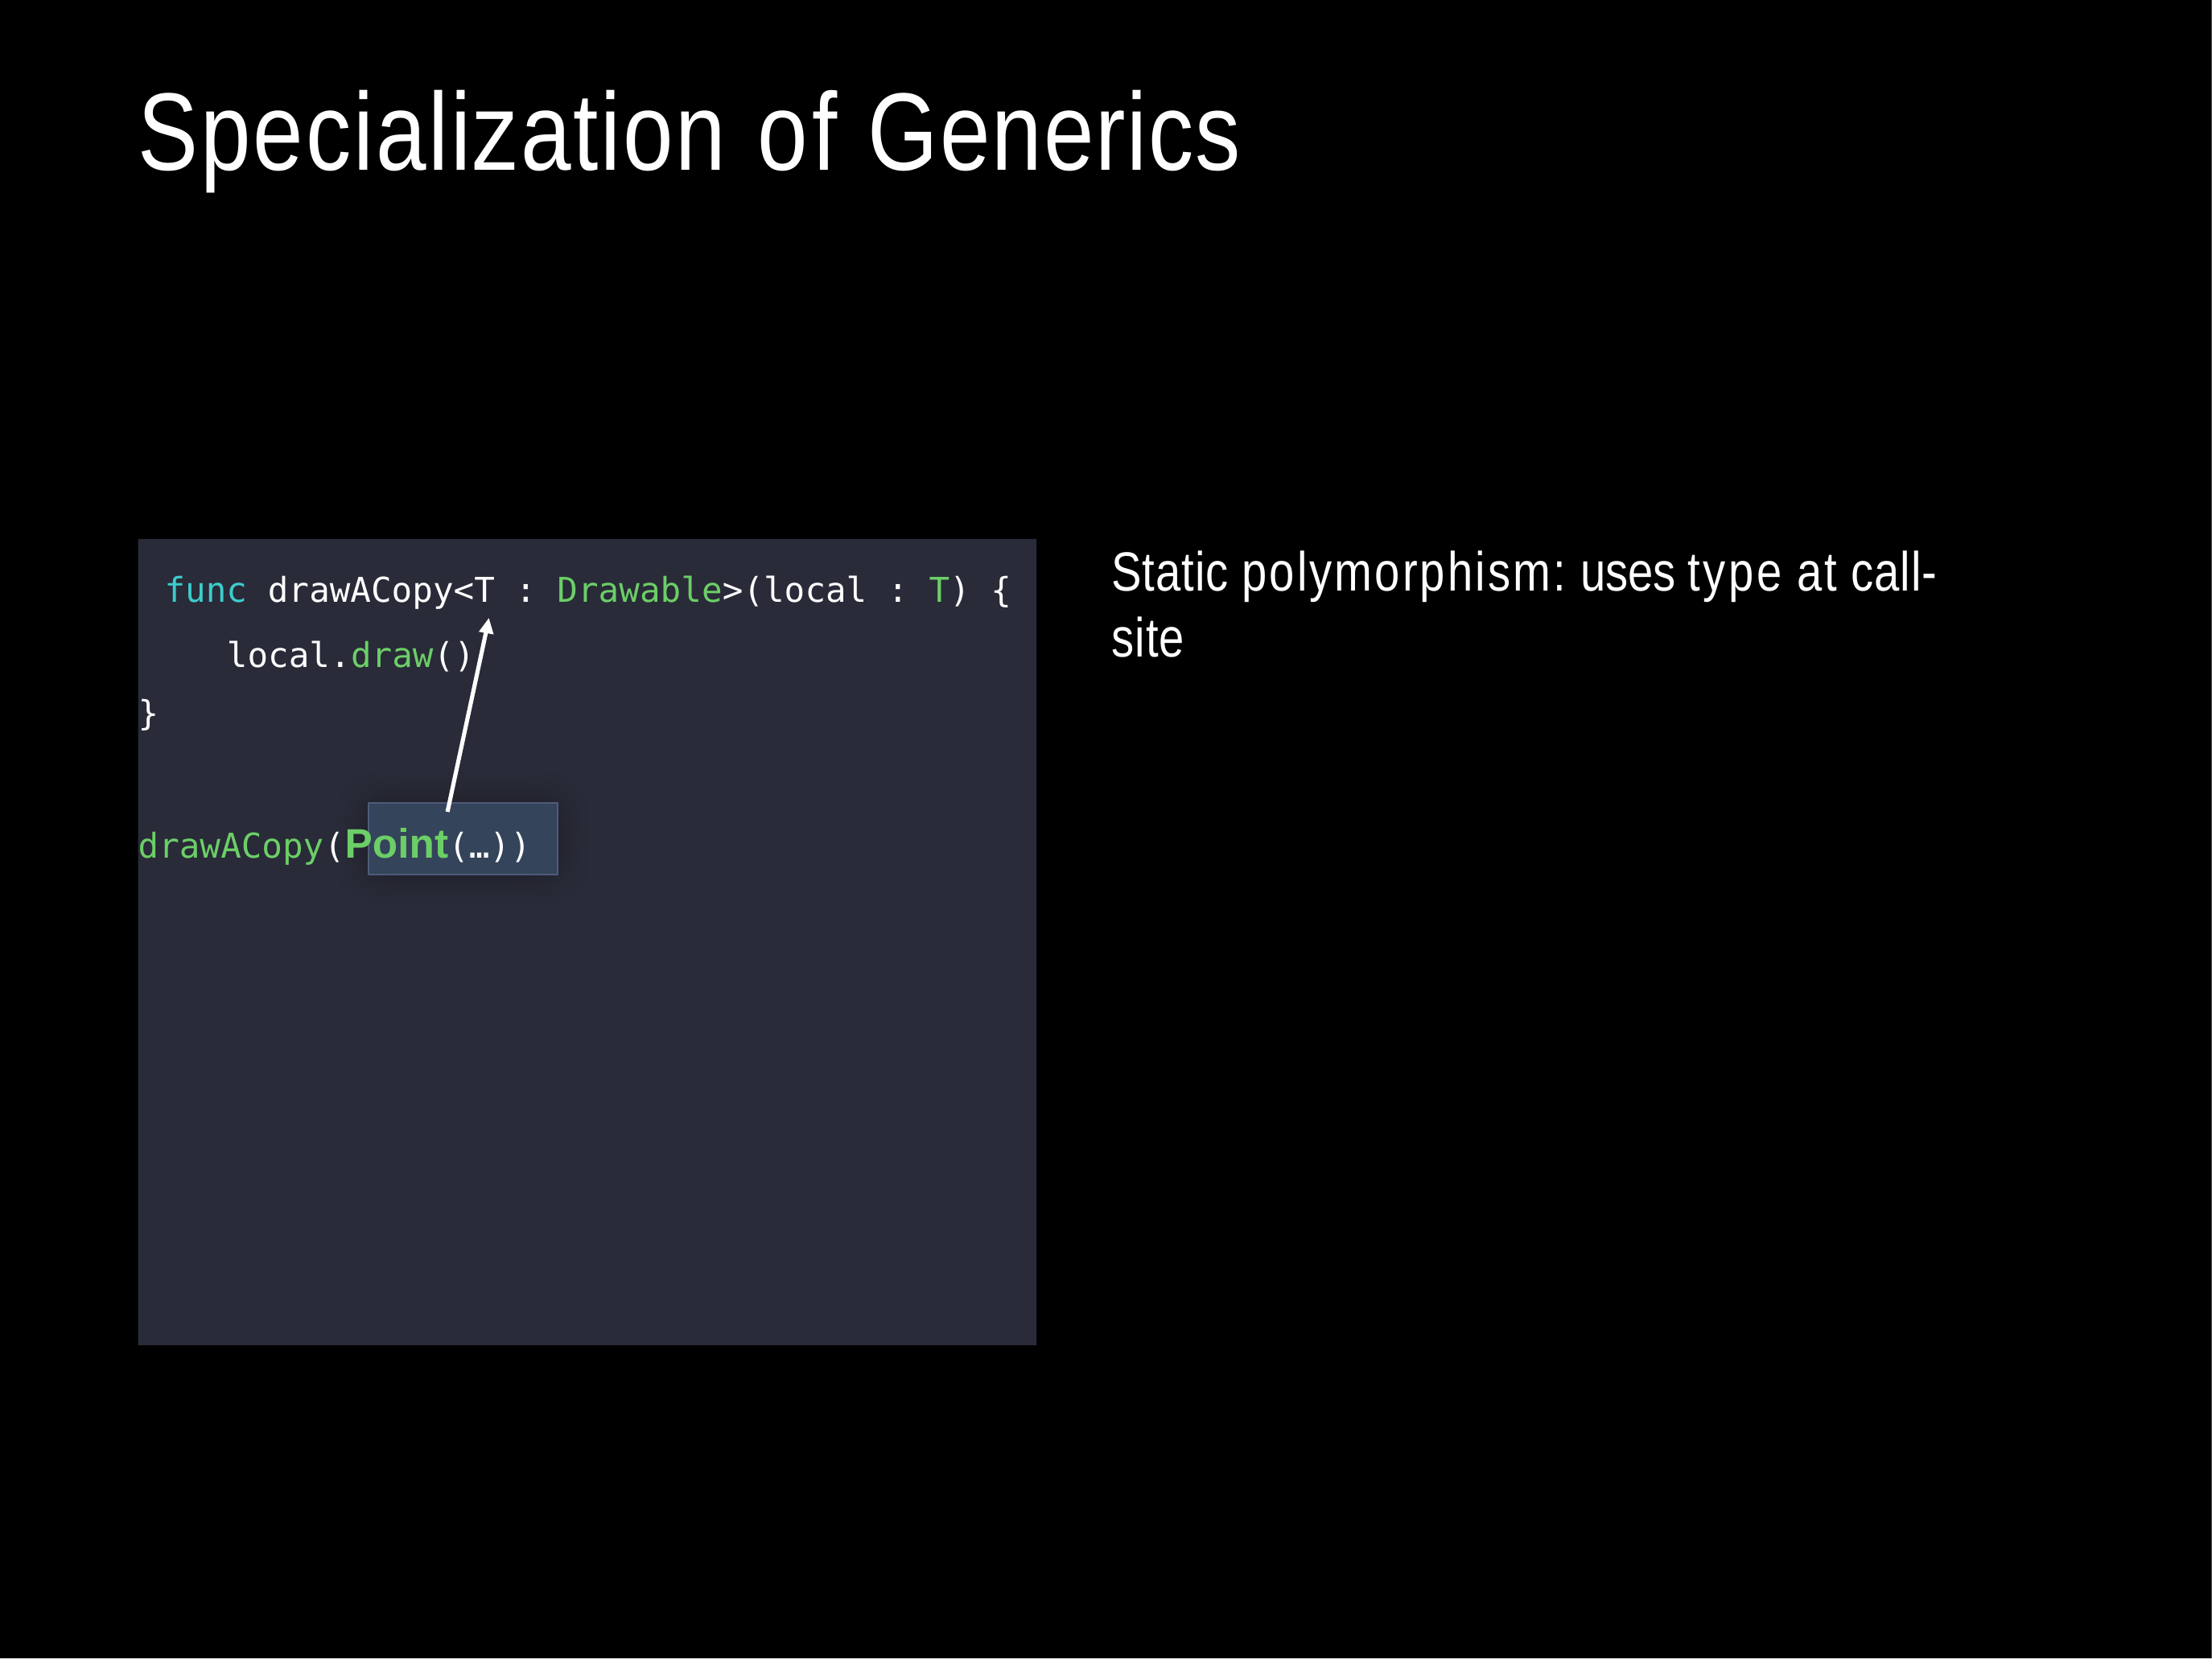

# Specialization of Generics
Static polymorphism: uses type at call-site

func drawACopy<T : Drawable>(local : T) {  local.draw()
}

drawACopy(Point(…))